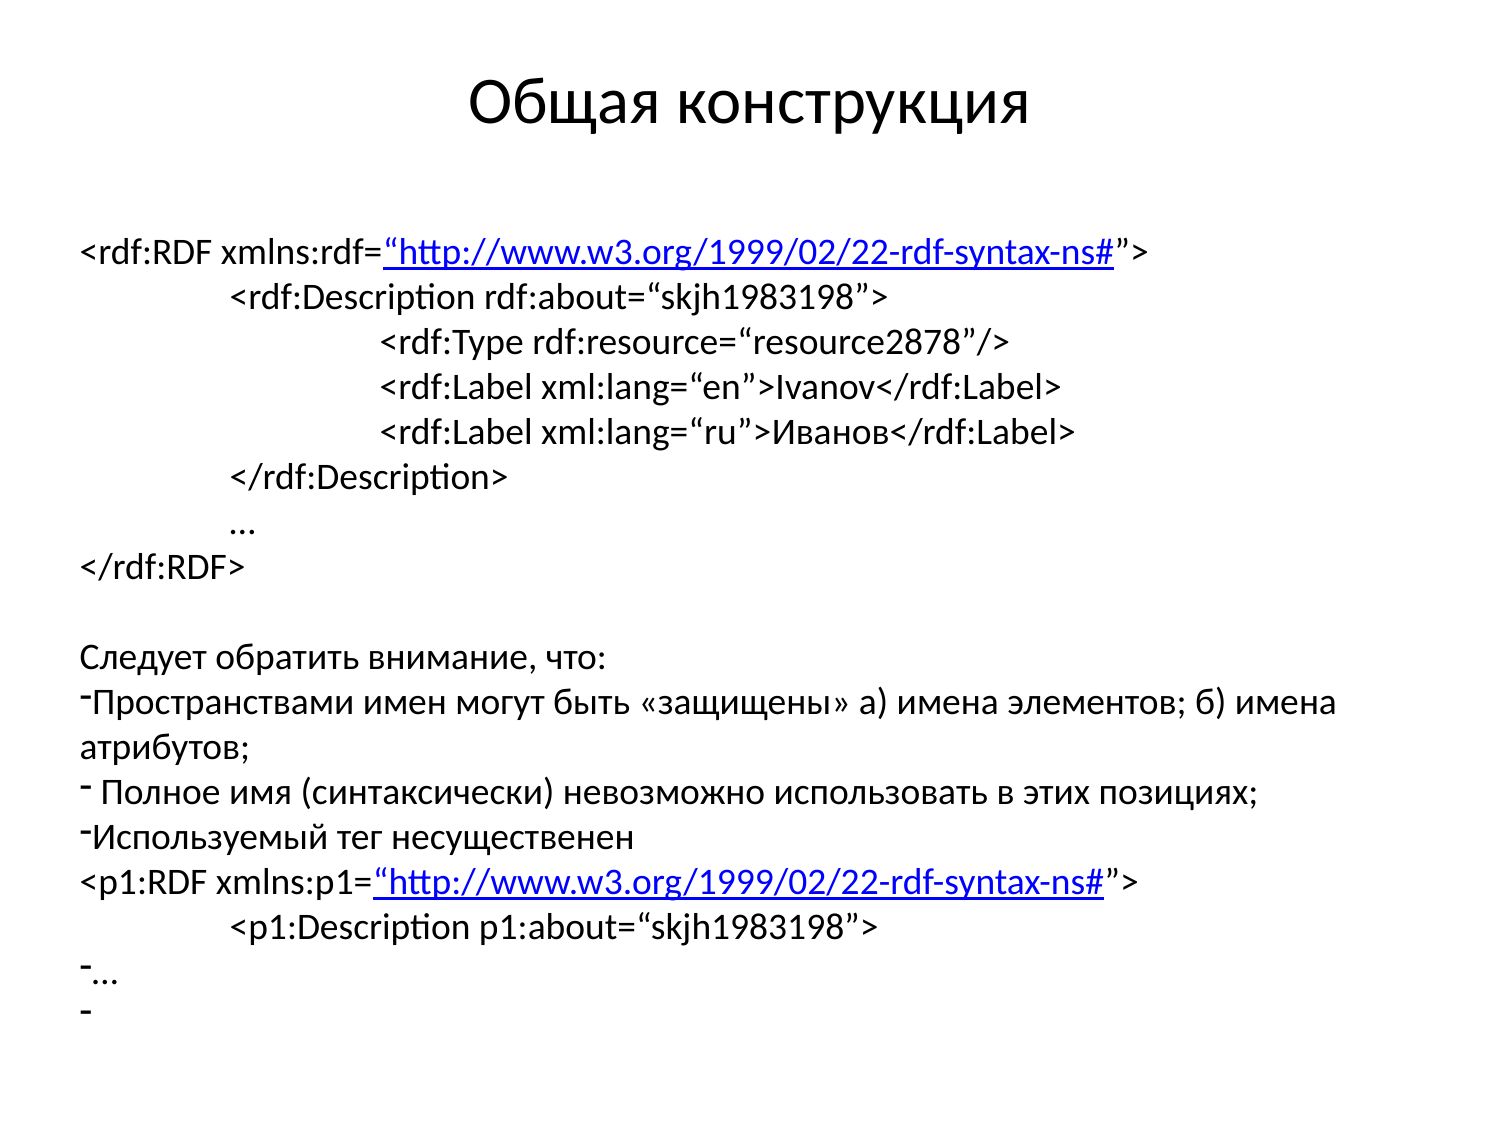

# Общая конструкция
<rdf:RDF xmlns:rdf=“http://www.w3.org/1999/02/22-rdf-syntax-ns#”>
	<rdf:Description rdf:about=“skjh1983198”>
		<rdf:Type rdf:resource=“resource2878”/>
		<rdf:Label xml:lang=“en”>Ivanov</rdf:Label>
		<rdf:Label xml:lang=“ru”>Иванов</rdf:Label>
	</rdf:Description>
	…
</rdf:RDF>

Следует обратить внимание, что:
Пространствами имен могут быть «защищены» а) имена элементов; б) имена атрибутов;
 Полное имя (синтаксически) невозможно использовать в этих позициях;
Используемый тег несущественен
<p1:RDF xmlns:p1=“http://www.w3.org/1999/02/22-rdf-syntax-ns#”>
	<p1:Description p1:about=“skjh1983198”>
…